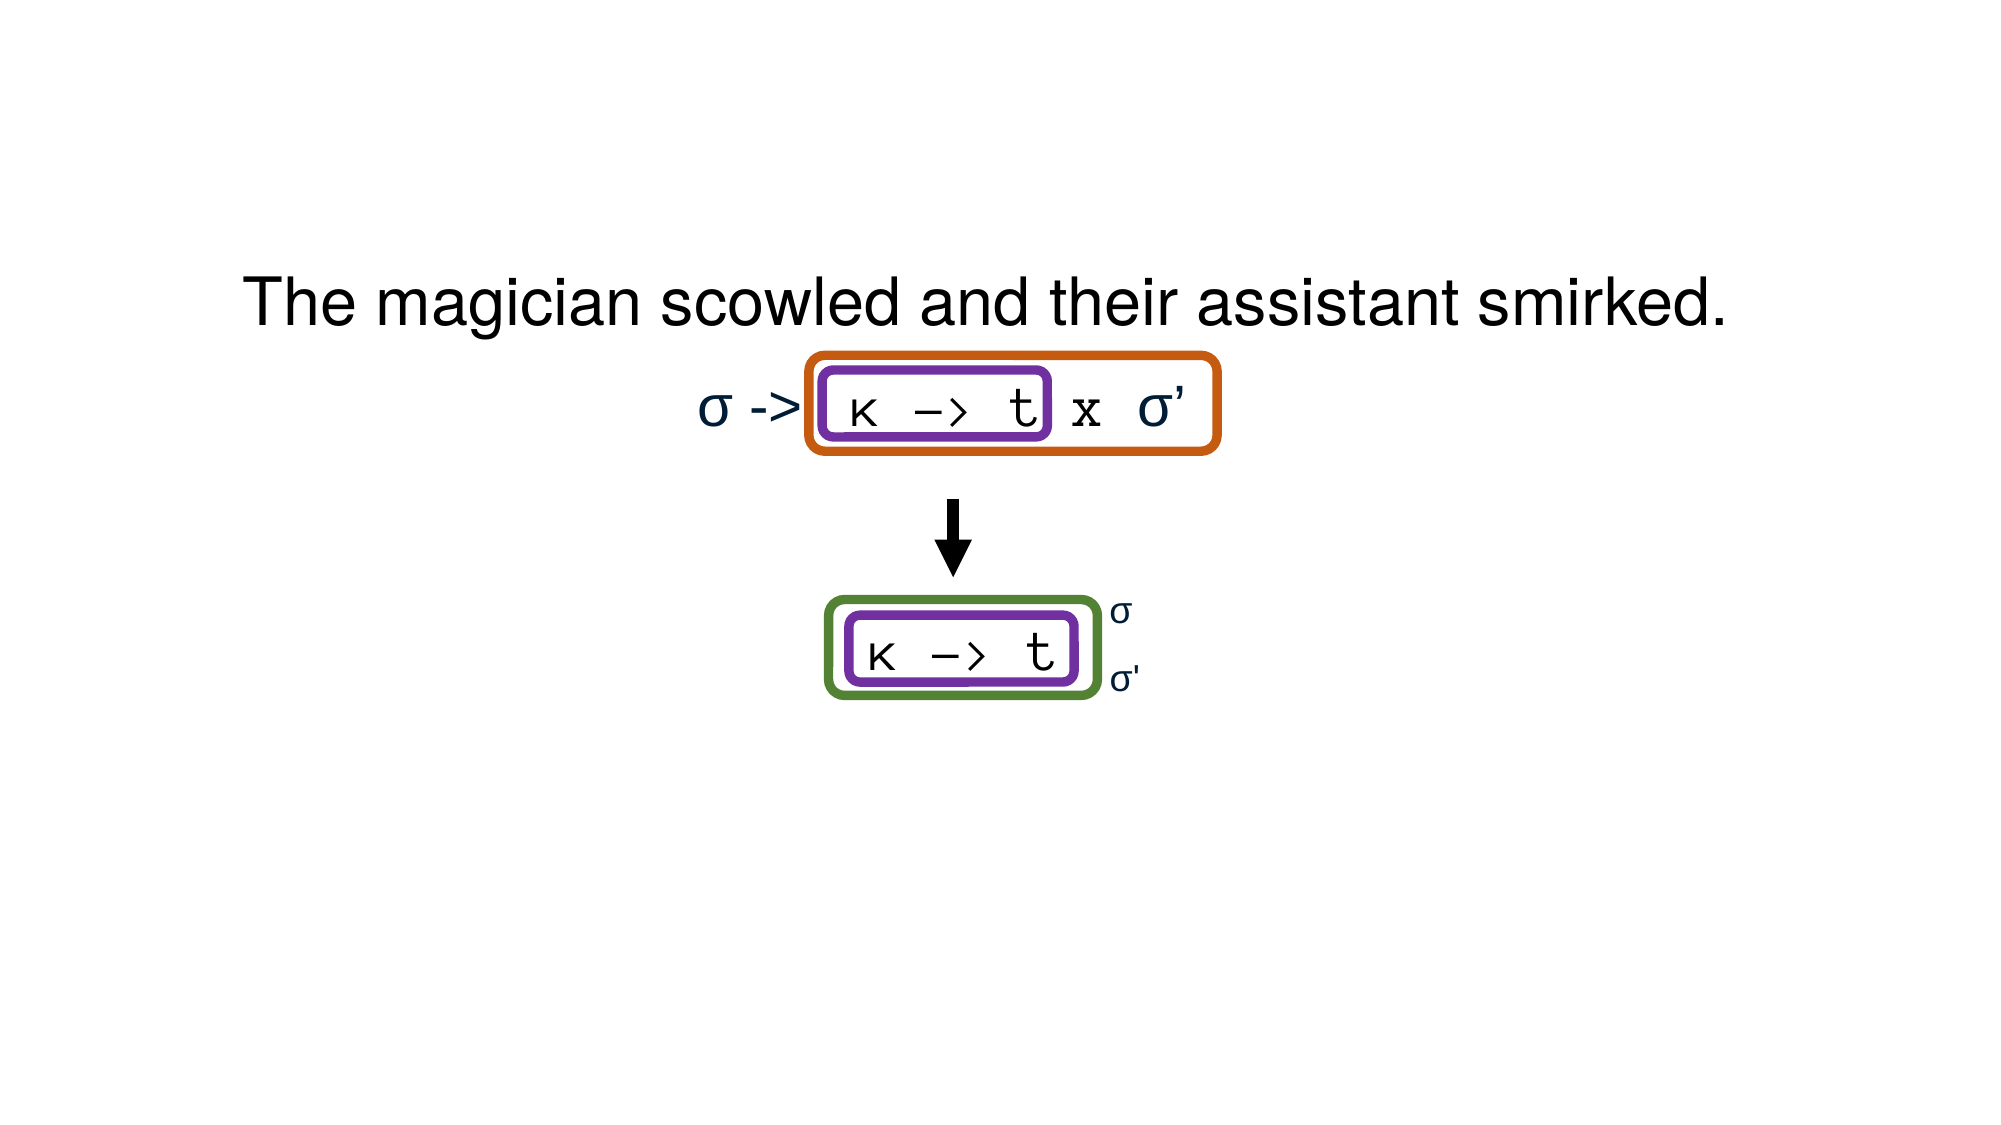

The magician scowled and their assistant smirked.

σ ->   κ -> t x σ’

σ

κ -> t
σ'